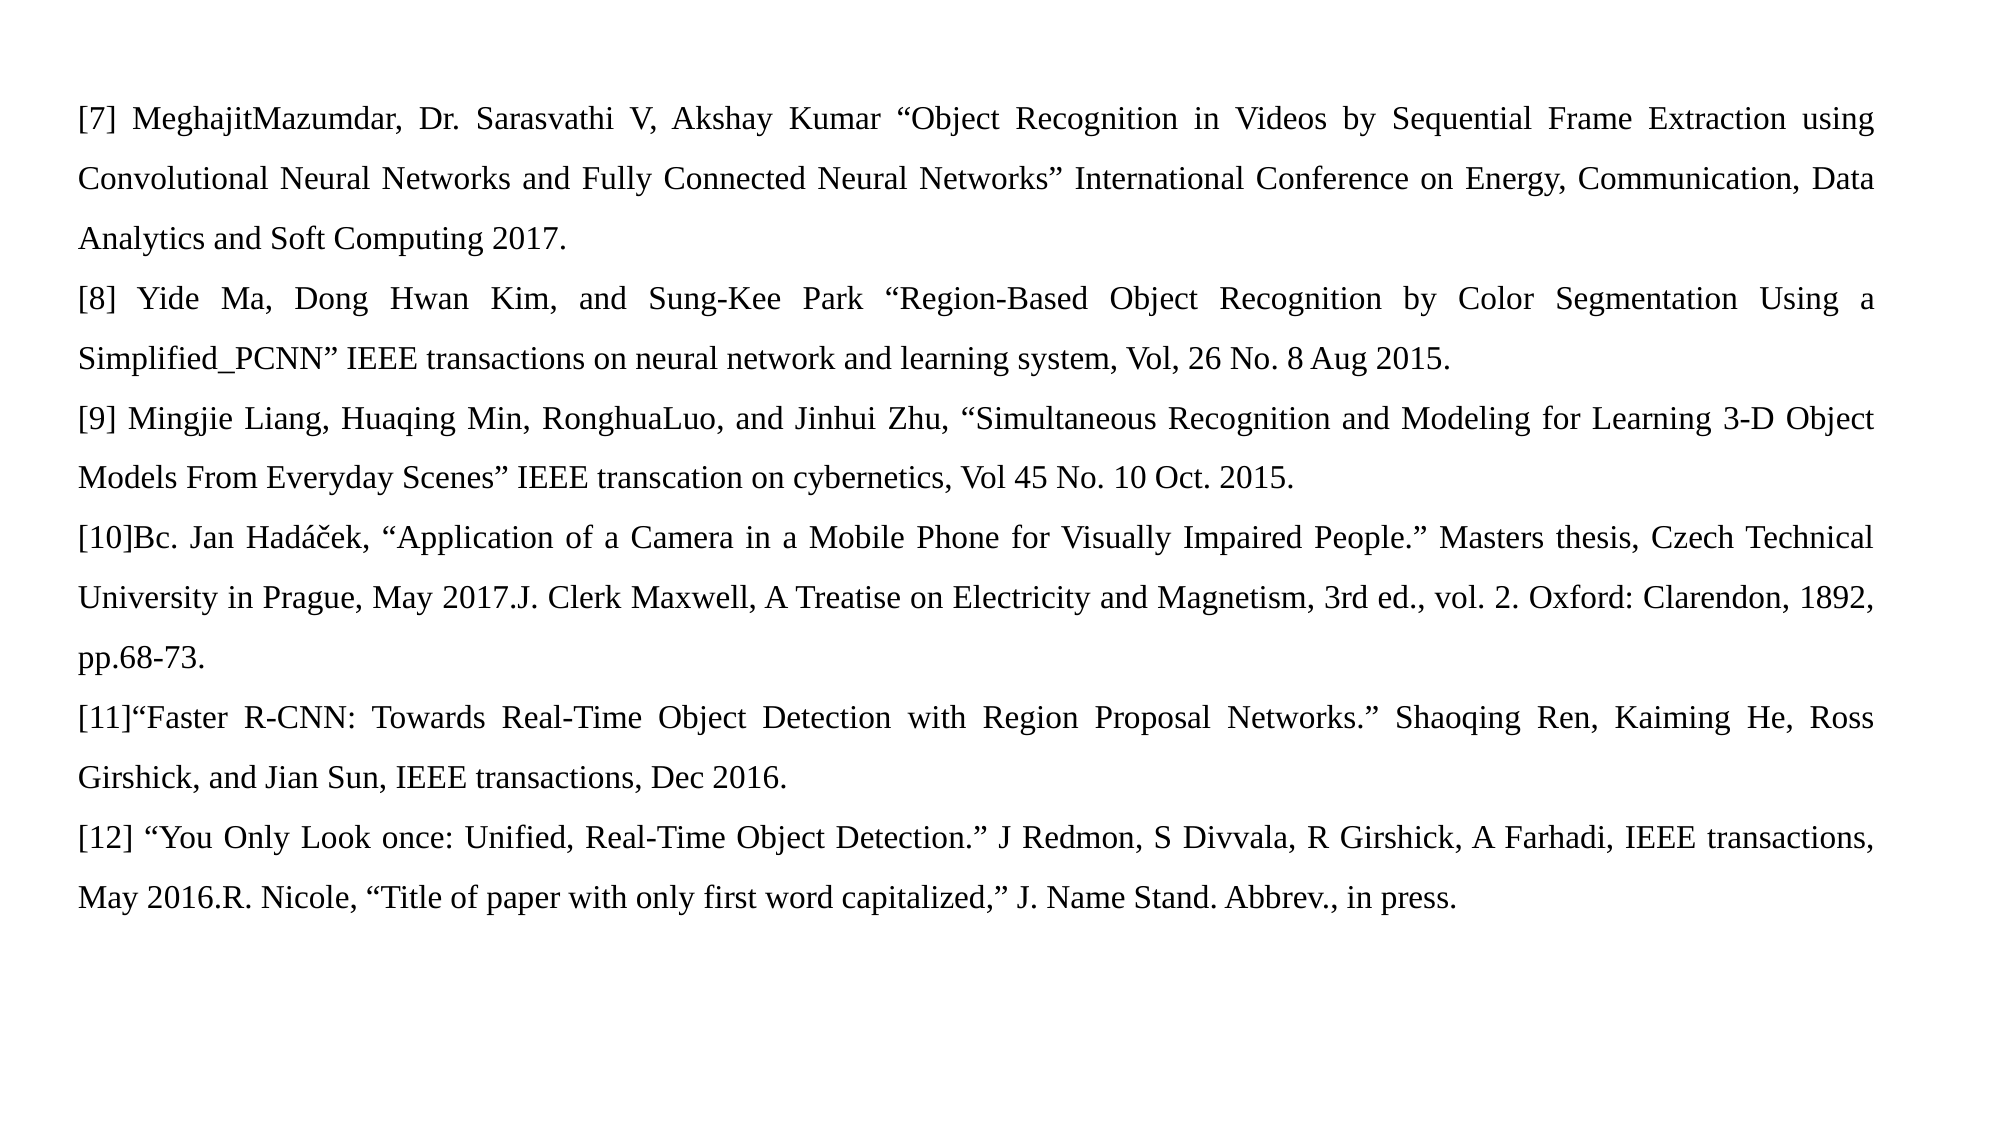

[7] MeghajitMazumdar, Dr. Sarasvathi V, Akshay Kumar “Object Recognition in Videos by Sequential Frame Extraction using Convolutional Neural Networks and Fully Connected Neural Networks” International Conference on Energy, Communication, Data Analytics and Soft Computing 2017.
[8] Yide Ma, Dong Hwan Kim, and Sung-Kee Park “Region-Based Object Recognition by Color Segmentation Using a Simplified_PCNN” IEEE transactions on neural network and learning system, Vol, 26 No. 8 Aug 2015.
[9] Mingjie Liang, Huaqing Min, RonghuaLuo, and Jinhui Zhu, “Simultaneous Recognition and Modeling for Learning 3-D Object Models From Everyday Scenes” IEEE transcation on cybernetics, Vol 45 No. 10 Oct. 2015.
[10]Bc. Jan Hadáček, “Application of a Camera in a Mobile Phone for Visually Impaired People.” Masters thesis, Czech Technical University in Prague, May 2017.J. Clerk Maxwell, A Treatise on Electricity and Magnetism, 3rd ed., vol. 2. Oxford: Clarendon, 1892, pp.68-73.
[11]“Faster R-CNN: Towards Real-Time Object Detection with Region Proposal Networks.” Shaoqing Ren, Kaiming He, Ross Girshick, and Jian Sun, IEEE transactions, Dec 2016.
[12] “You Only Look once: Unified, Real-Time Object Detection.” J Redmon, S Divvala, R Girshick, A Farhadi, IEEE transactions, May 2016.R. Nicole, “Title of paper with only first word capitalized,” J. Name Stand. Abbrev., in press.